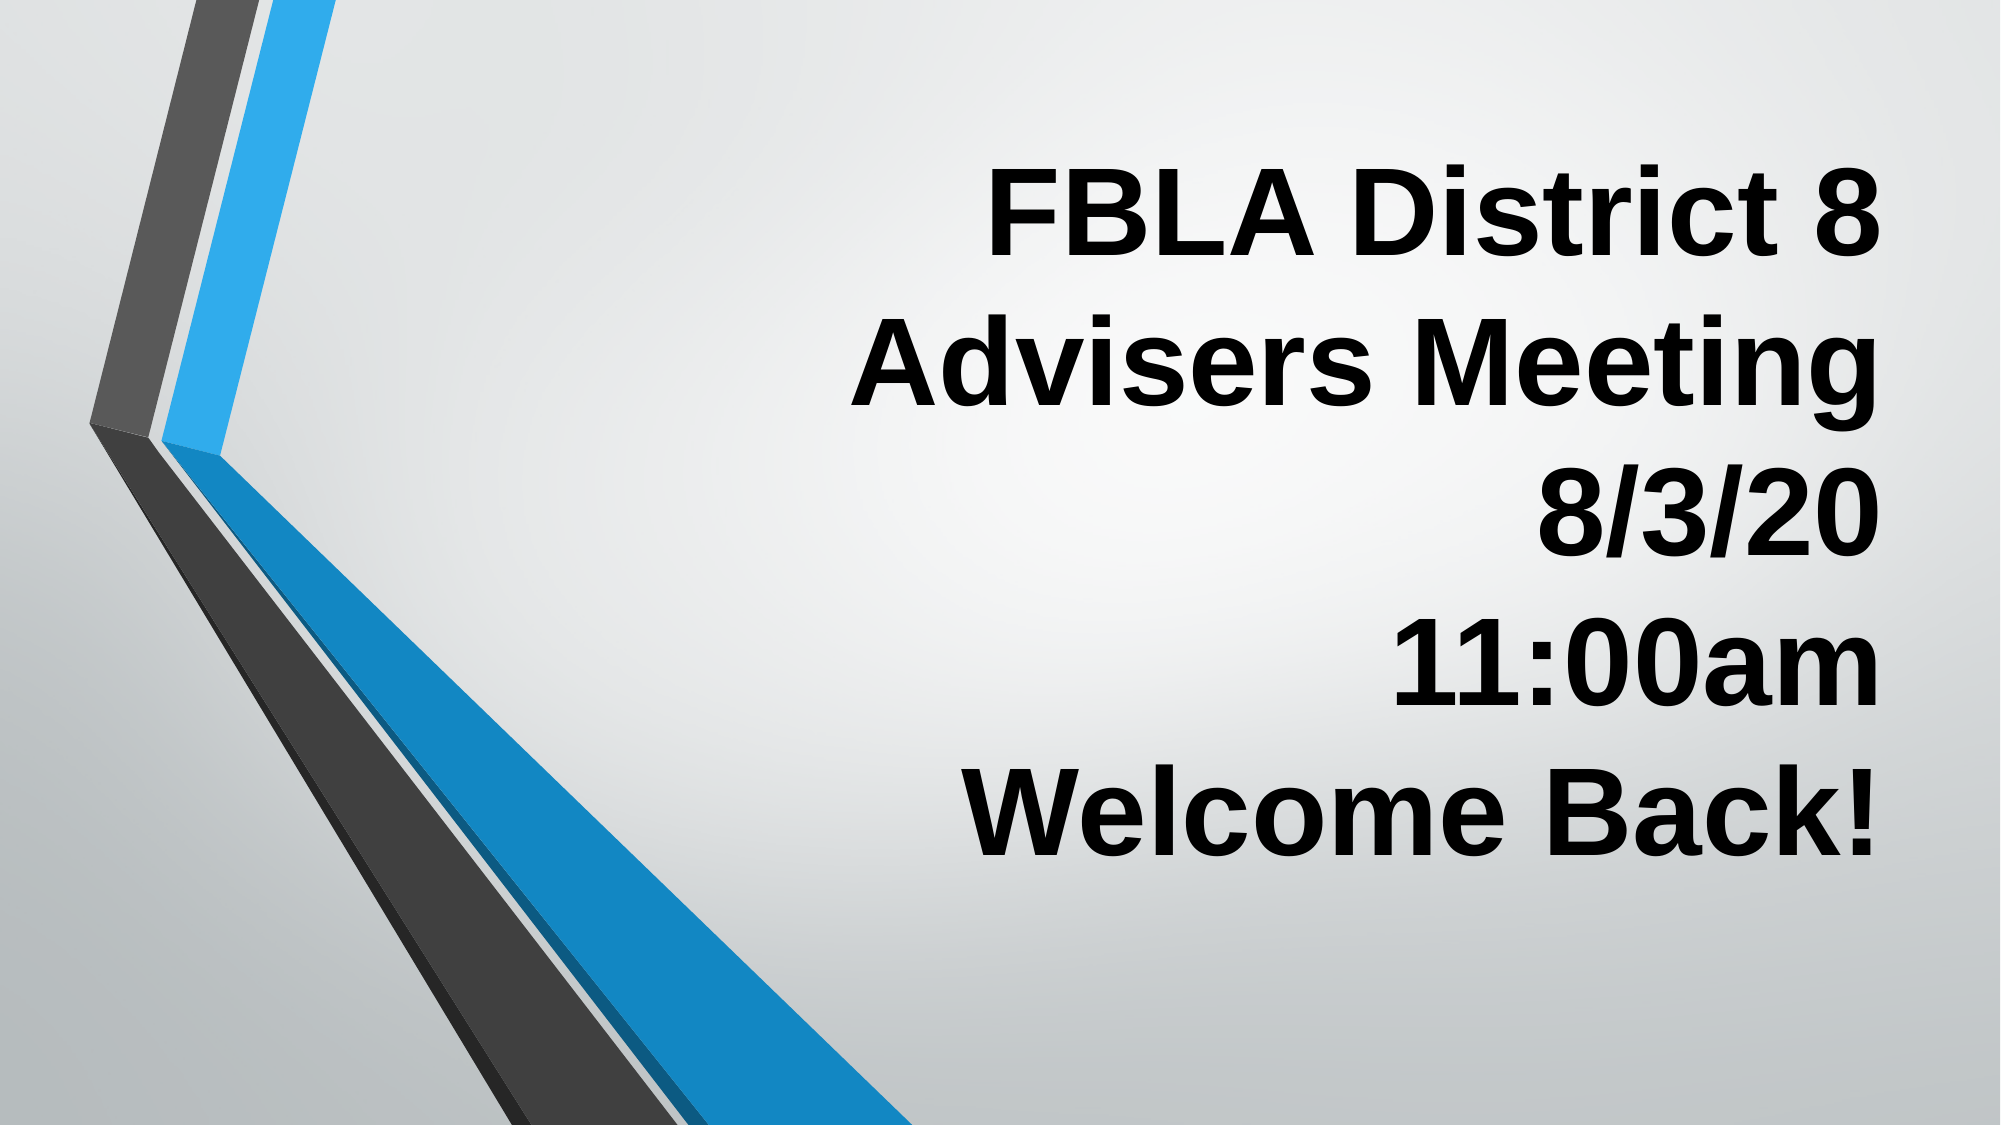

# FBLA District 8​​ Advisers Meeting​ 8/3/20​ 11:00am Welcome Back!